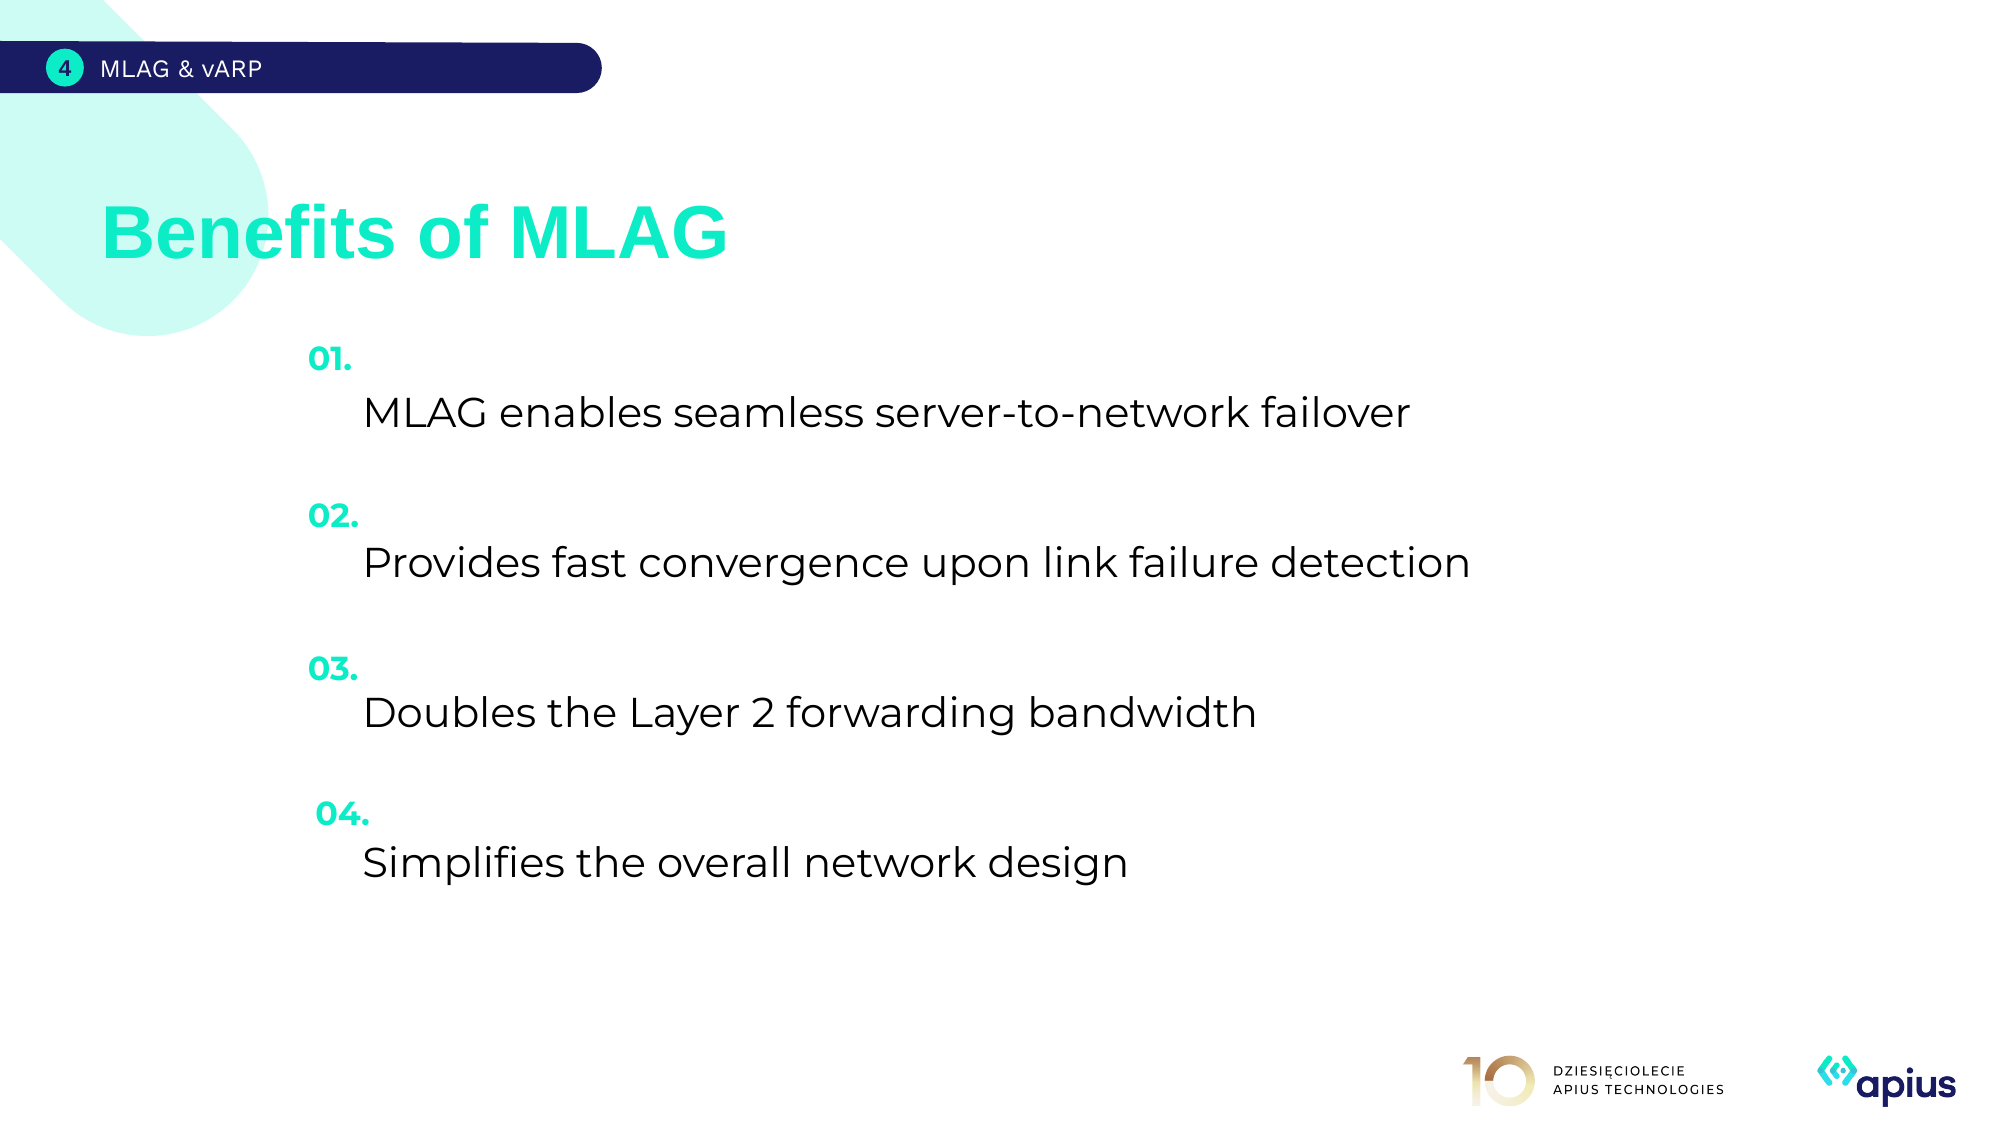

4
MLAG & vARP
# Benefits of MLAG
01.
MLAG enables seamless server-to-network failover

Provides fast convergence upon link failure detection

Doubles the Layer 2 forwarding bandwidth

Simplifies the overall network design
02.
03.
04.